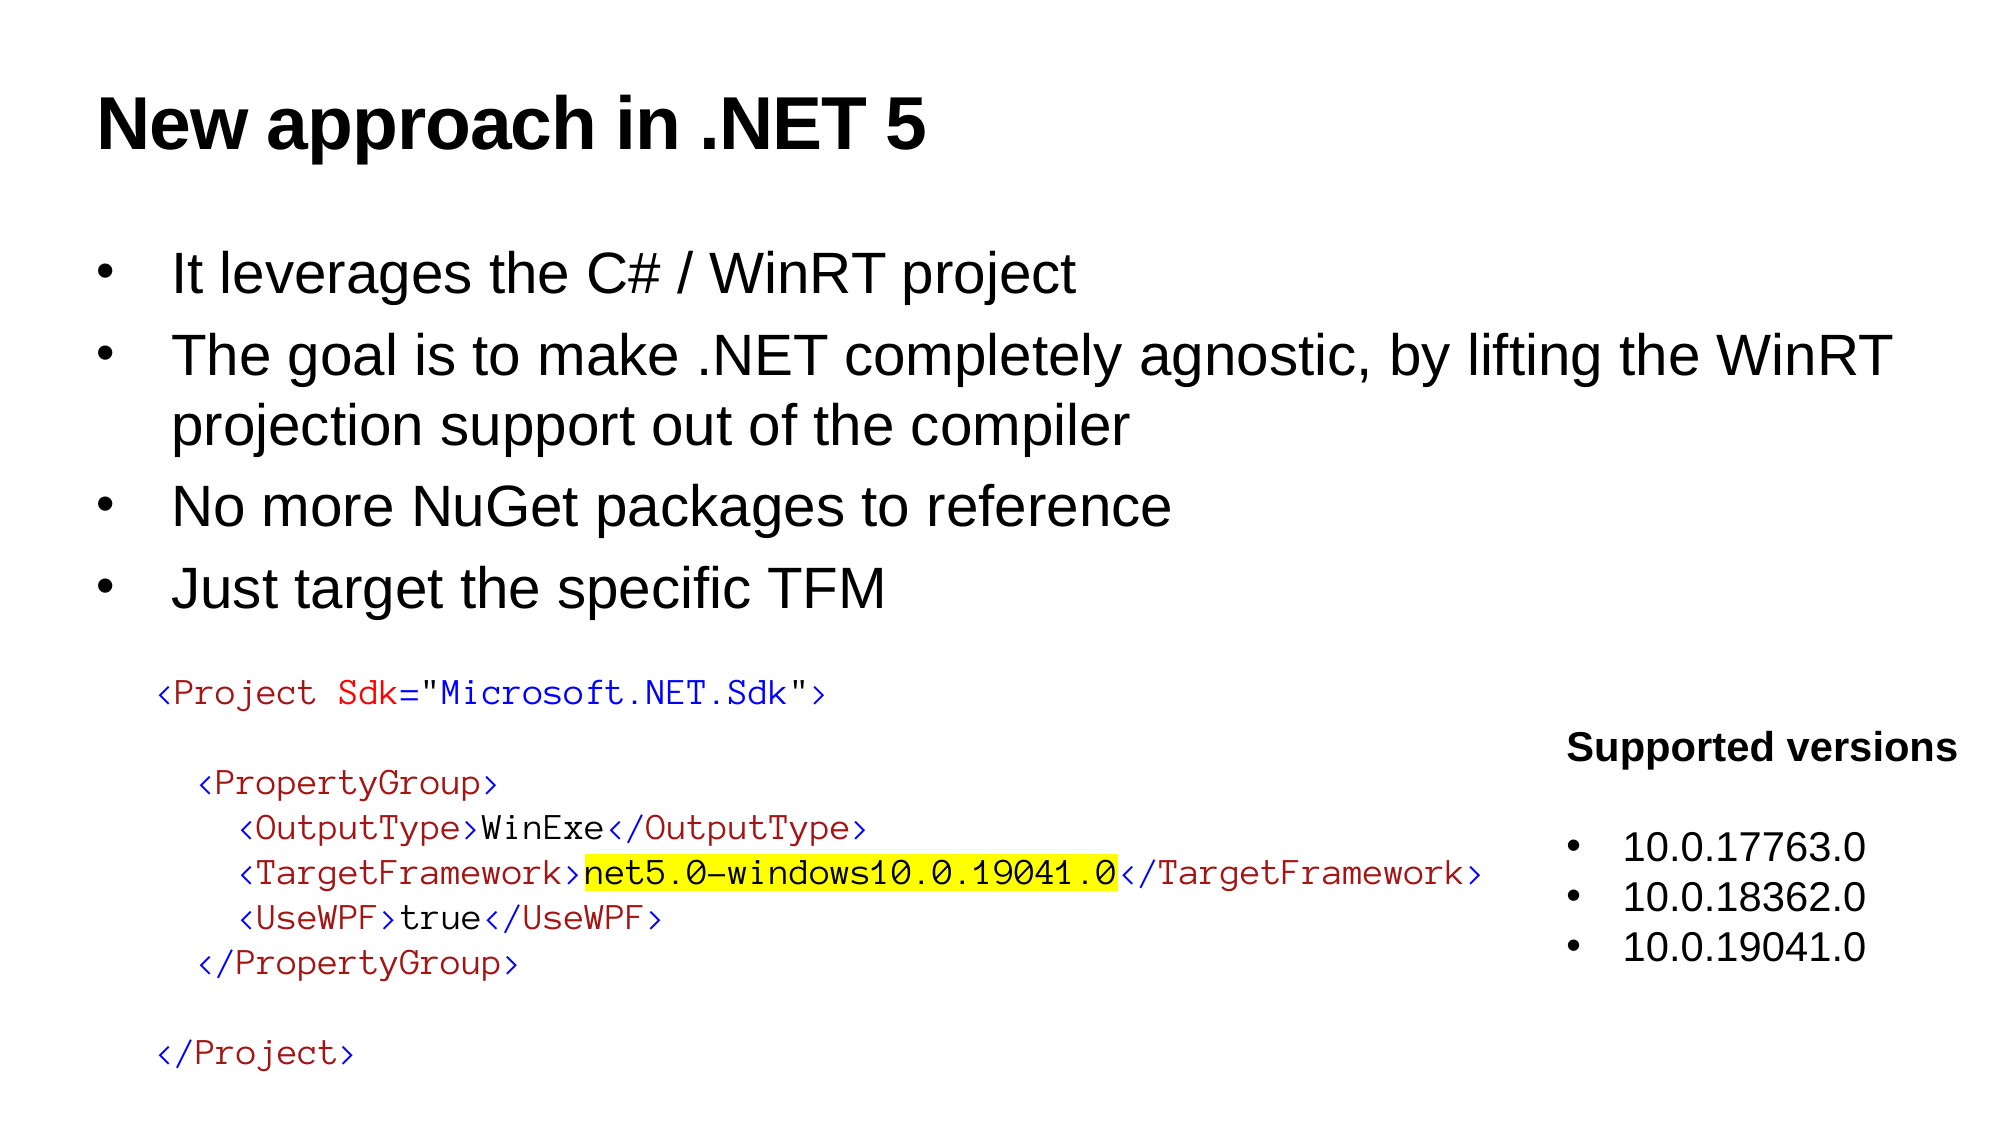

# New approach in .NET 5
It leverages the C# / WinRT project
The goal is to make .NET completely agnostic, by lifting the WinRT projection support out of the compiler
No more NuGet packages to reference
Just target the specific TFM
<Project Sdk="Microsoft.NET.Sdk">

  <PropertyGroup>
    <OutputType>WinExe</OutputType>
    <TargetFramework>net5.0-windows10.0.19041.0</TargetFramework>
    <UseWPF>true</UseWPF>
  </PropertyGroup>

</Project>
Supported versions

10.0.17763.0
10.0.18362.0
10.0.19041.0